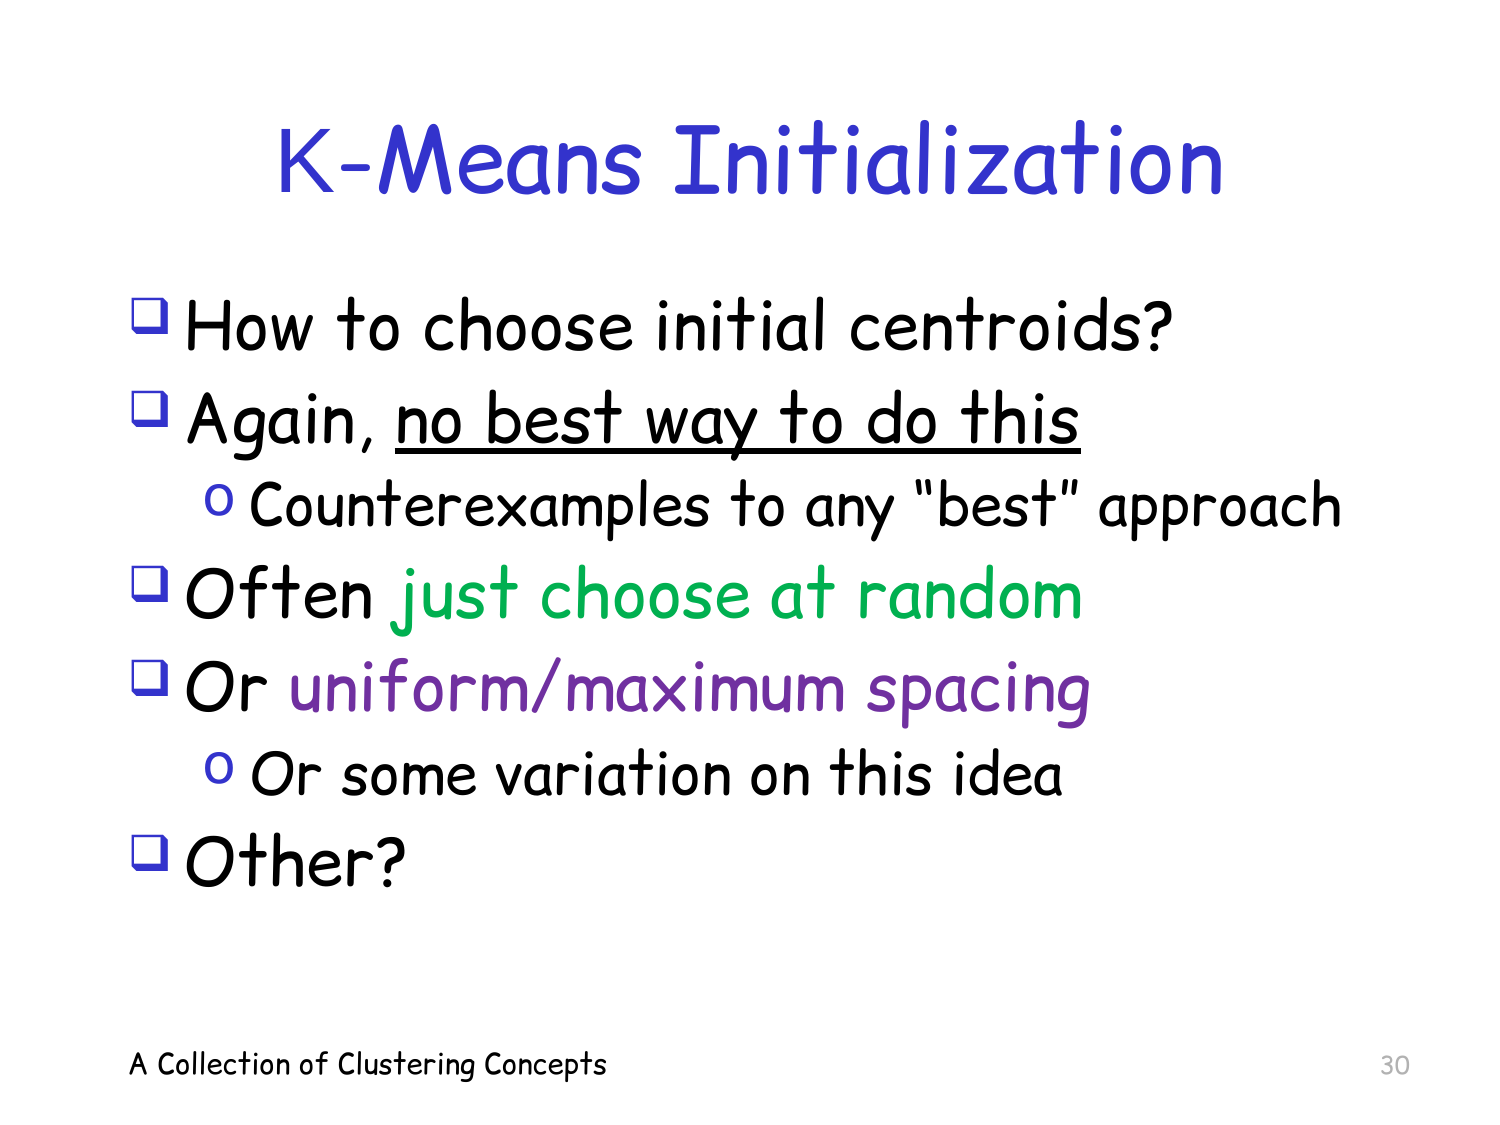

# K-Means Initialization
How to choose initial centroids?
Again, no best way to do this
Counterexamples to any “best” approach
Often just choose at random
Or uniform/maximum spacing
Or some variation on this idea
Other?

A Collection of Clustering Concepts
30